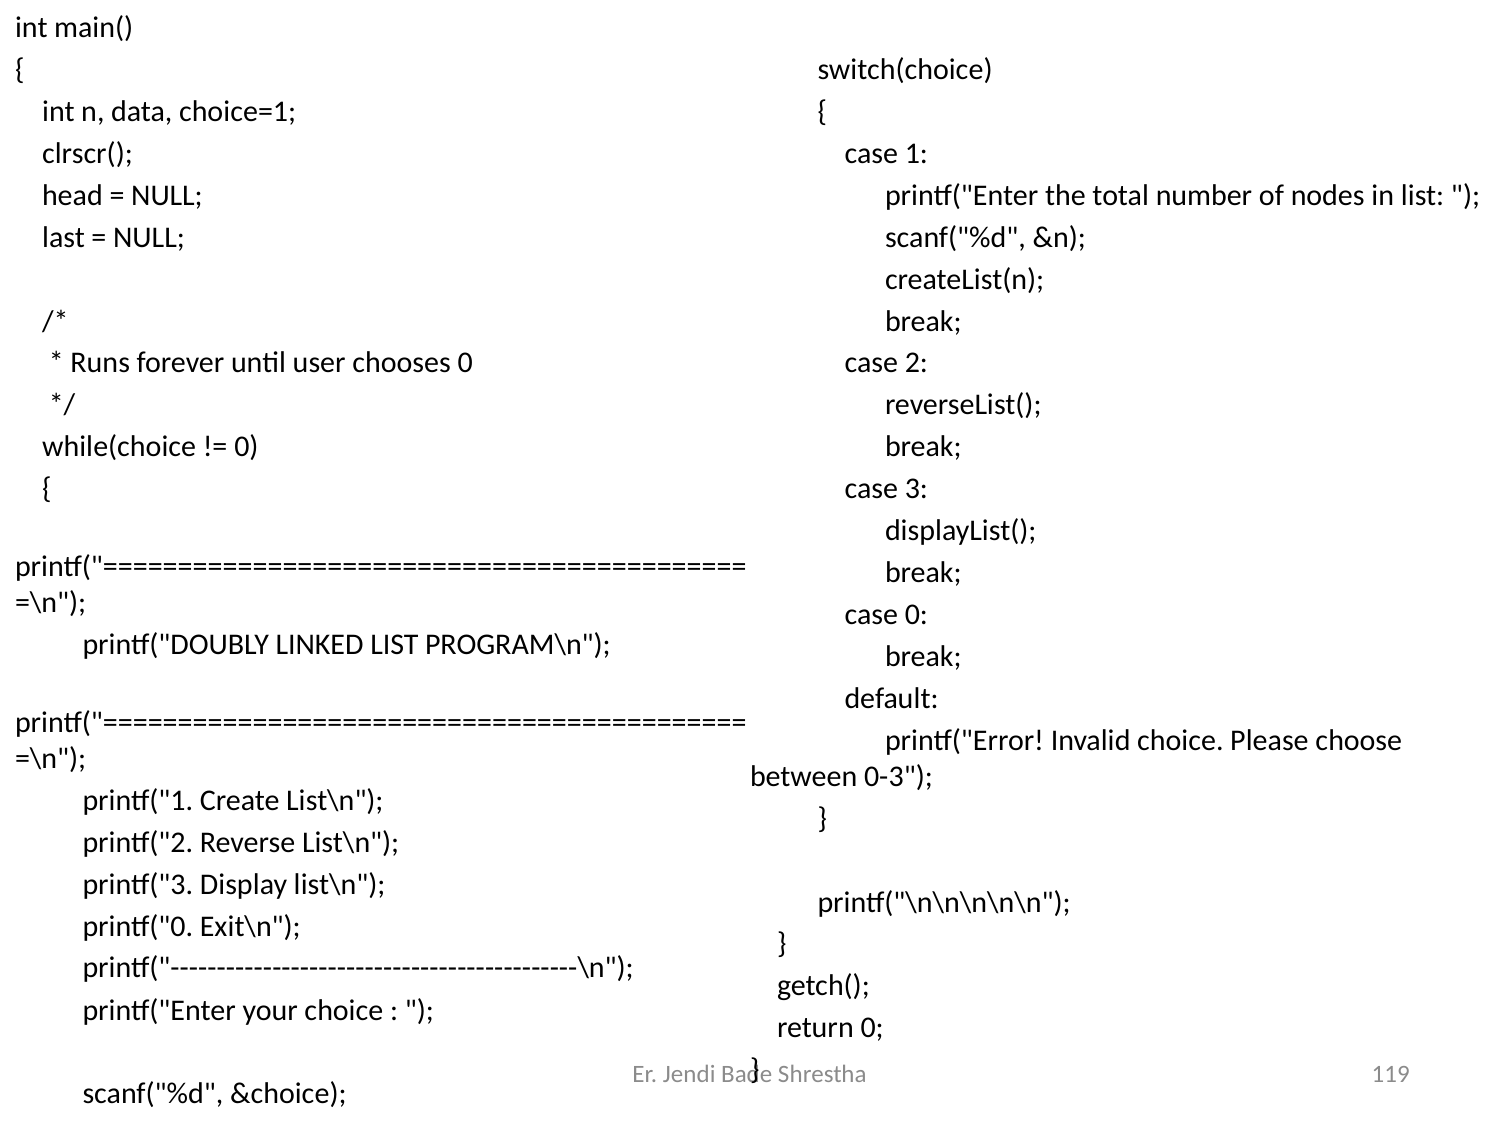

int main()
{
    int n, data, choice=1;
    clrscr();
    head = NULL;
    last = NULL;

    /*
     * Runs forever until user chooses 0
     */
    while(choice != 0)
    {
	printf("============================================\n");
	printf("DOUBLY LINKED LIST PROGRAM\n");
	printf("============================================\n");
	printf("1. Create List\n");
	printf("2. Reverse List\n");
	printf("3. Display list\n");
	printf("0. Exit\n");
	printf("--------------------------------------------\n");
	printf("Enter your choice : ");

	scanf("%d", &choice);

	switch(choice)
	{
	    case 1:
		printf("Enter the total number of nodes in list: ");
		scanf("%d", &n);
		createList(n);
		break;
	    case 2:
		reverseList();
		break;
	    case 3:
		displayList();
		break;
	    case 0:
		break;
	    default:
		printf("Error! Invalid choice. Please choose between 0-3");
	}

	printf("\n\n\n\n\n");
    }
    getch();
    return 0;
}
Er. Jendi Bade Shrestha
119